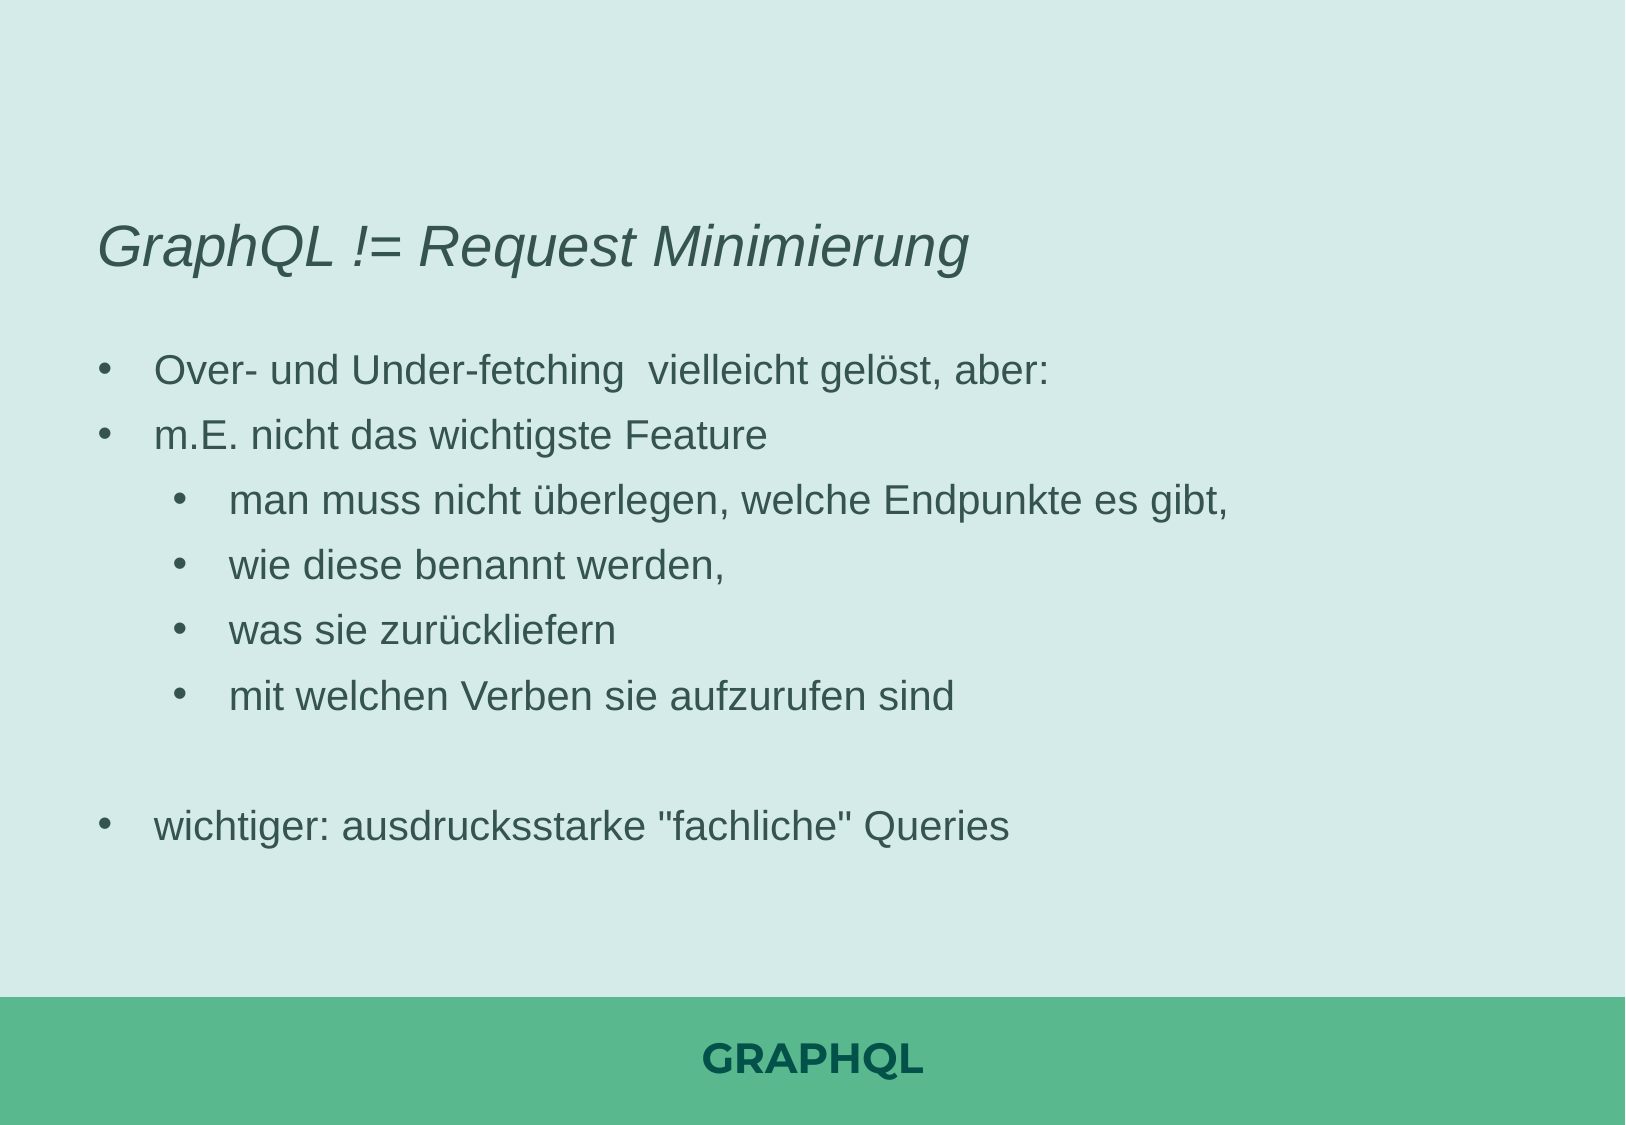

GraphQL != Request Minimierung

Over- und Under-fetching  vielleicht gelöst, aber:
m.E. nicht das wichtigste Feature
man muss nicht überlegen, welche Endpunkte es gibt,
wie diese benannt werden,
was sie zurückliefern
mit welchen Verben sie aufzurufen sind

wichtiger: ausdrucksstarke "fachliche" Queries
# GraphQL